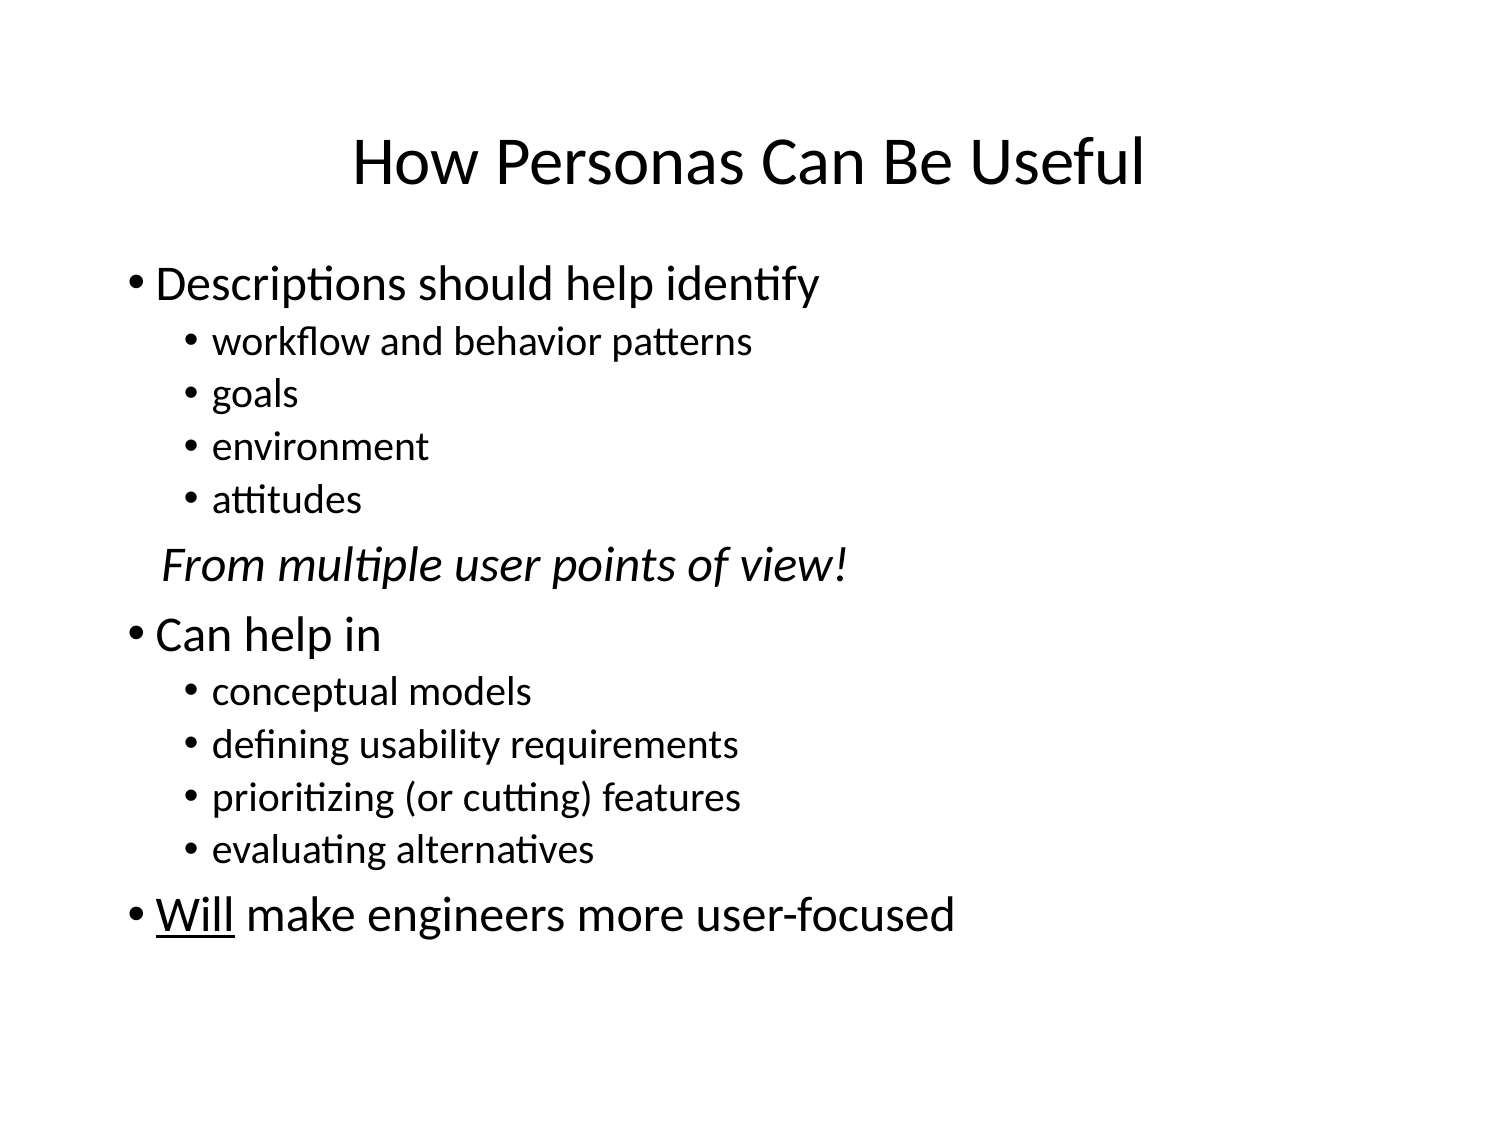

# How Personas Can Be Useful
Descriptions should help identify
workflow and behavior patterns
goals
environment
attitudes
   From multiple user points of view!
Can help in
conceptual models
defining usability requirements
prioritizing (or cutting) features
evaluating alternatives
Will make engineers more user-focused